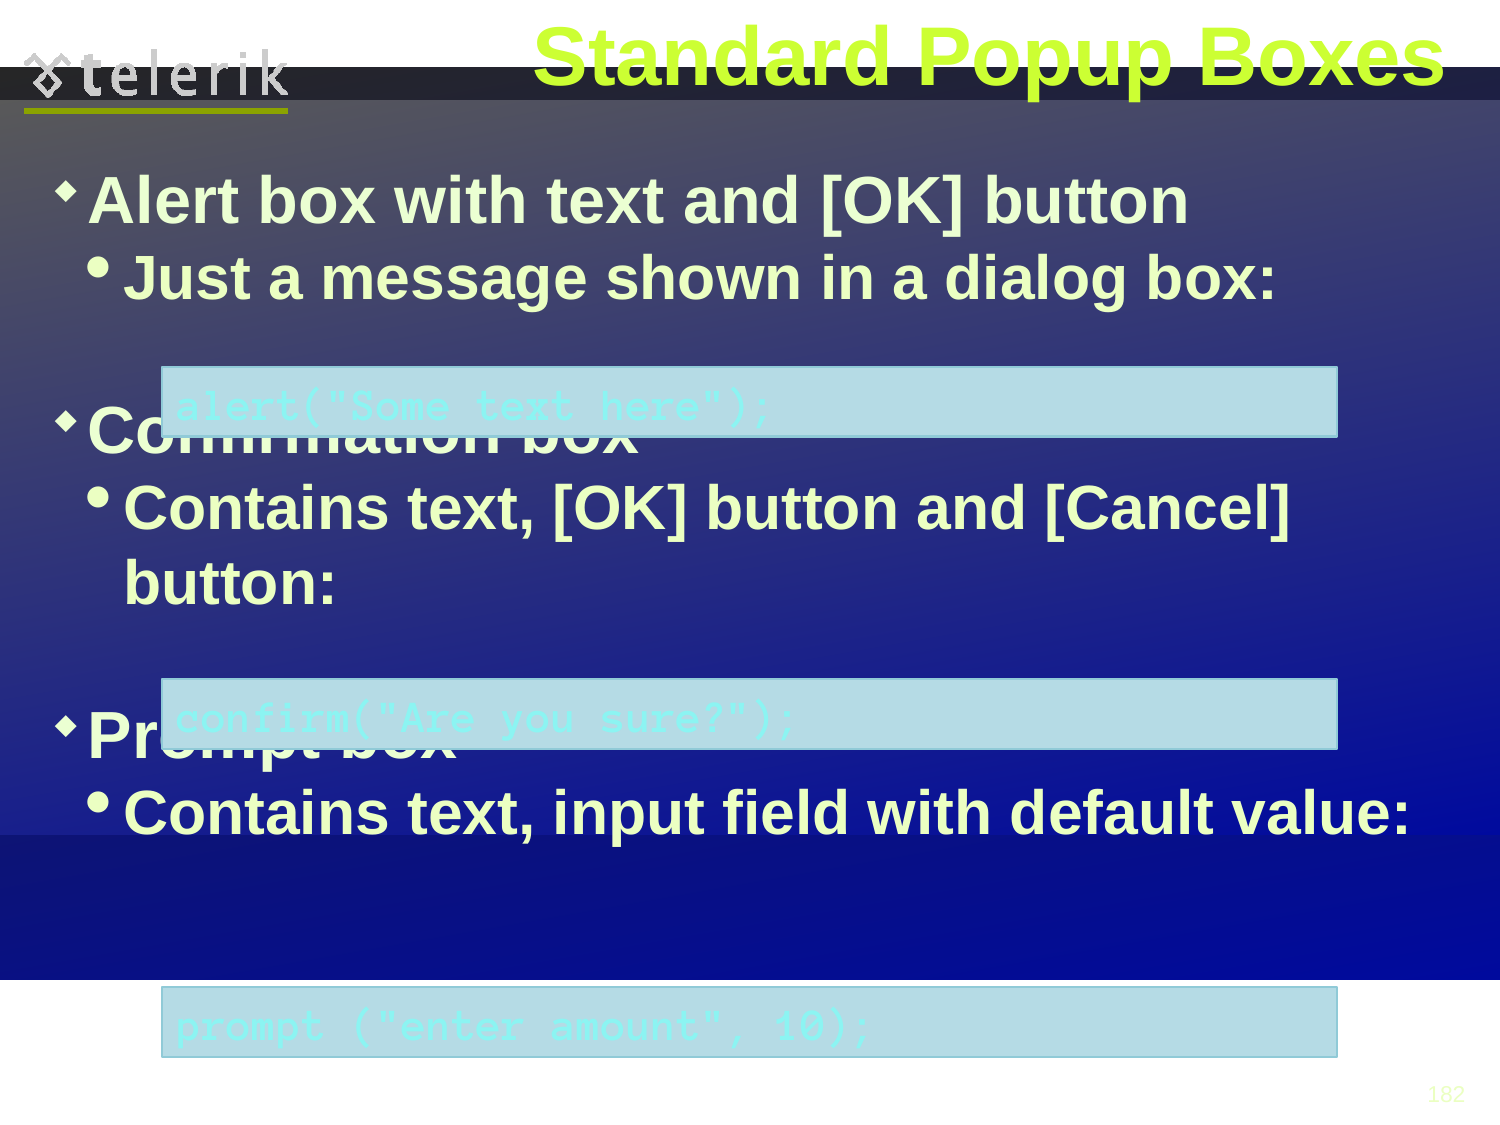

Standard Popup Boxes
Alert box with text and [OK] button
Just a message shown in a dialog box:

Confirmation box
Contains text, [OK] button and [Cancel] button:

Prompt box
Contains text, input field with default value:
alert("Some text here");
confirm("Are you sure?");
prompt ("enter amount", 10);
182